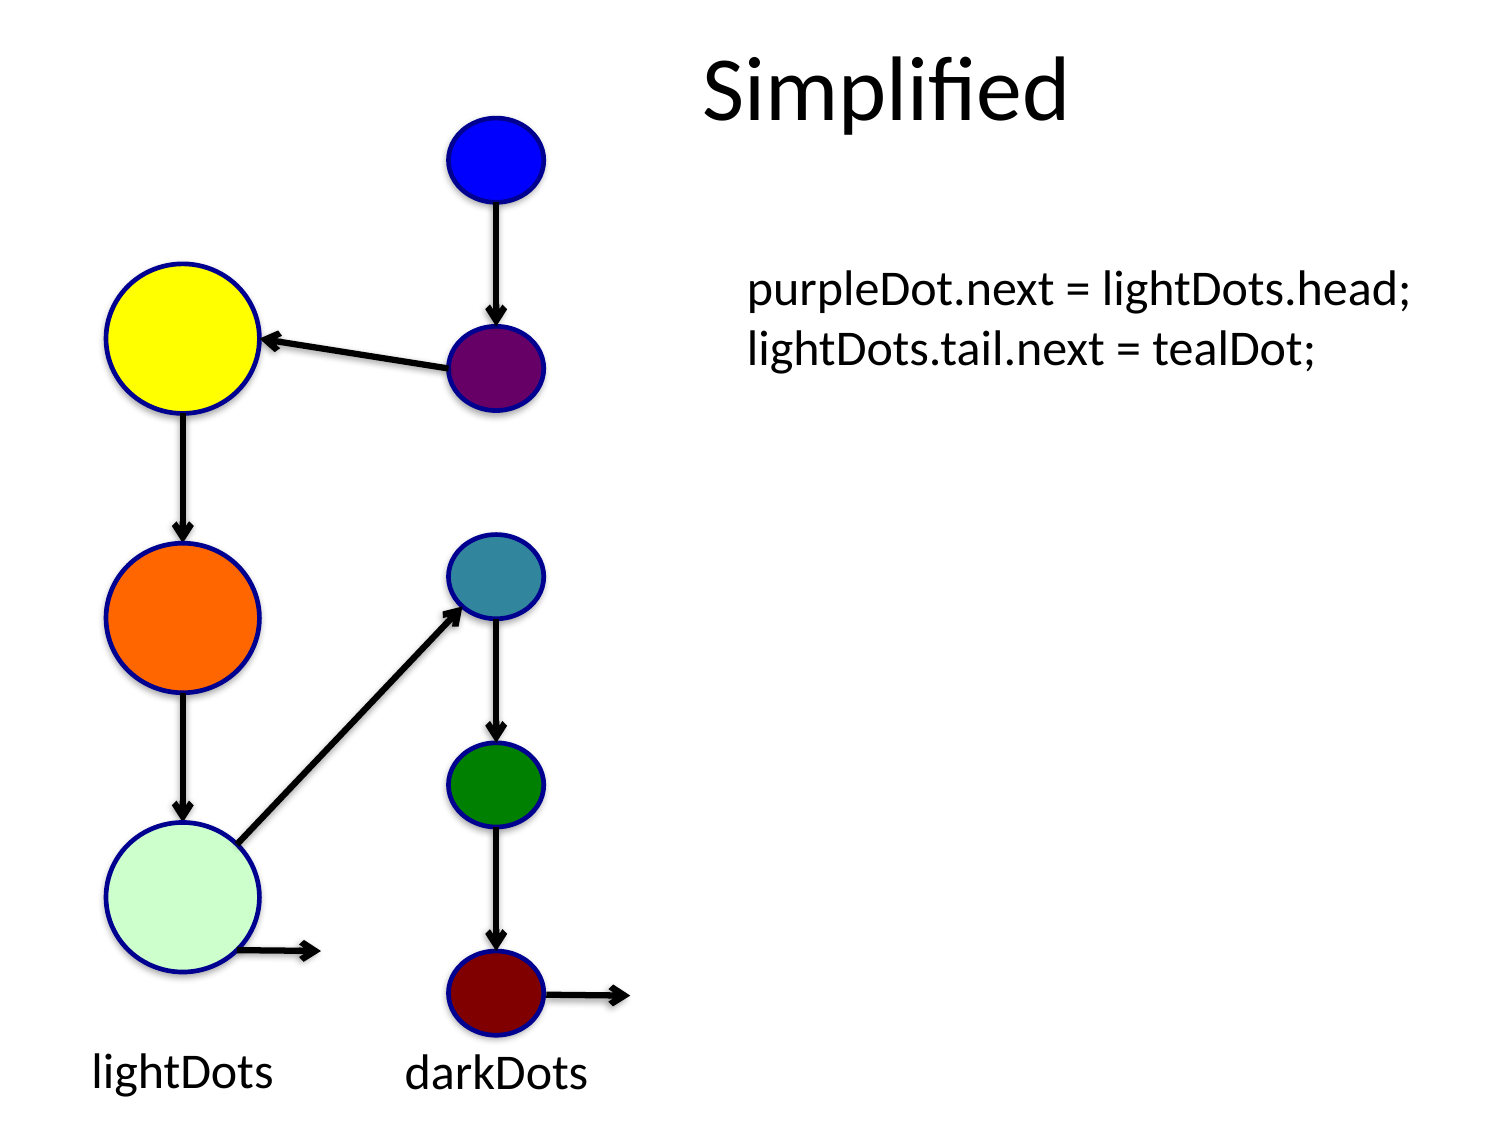

# Simplified

purpleDot.next = lightDots.head;
lightDots.tail.next = tealDot;

lightDots
darkDots